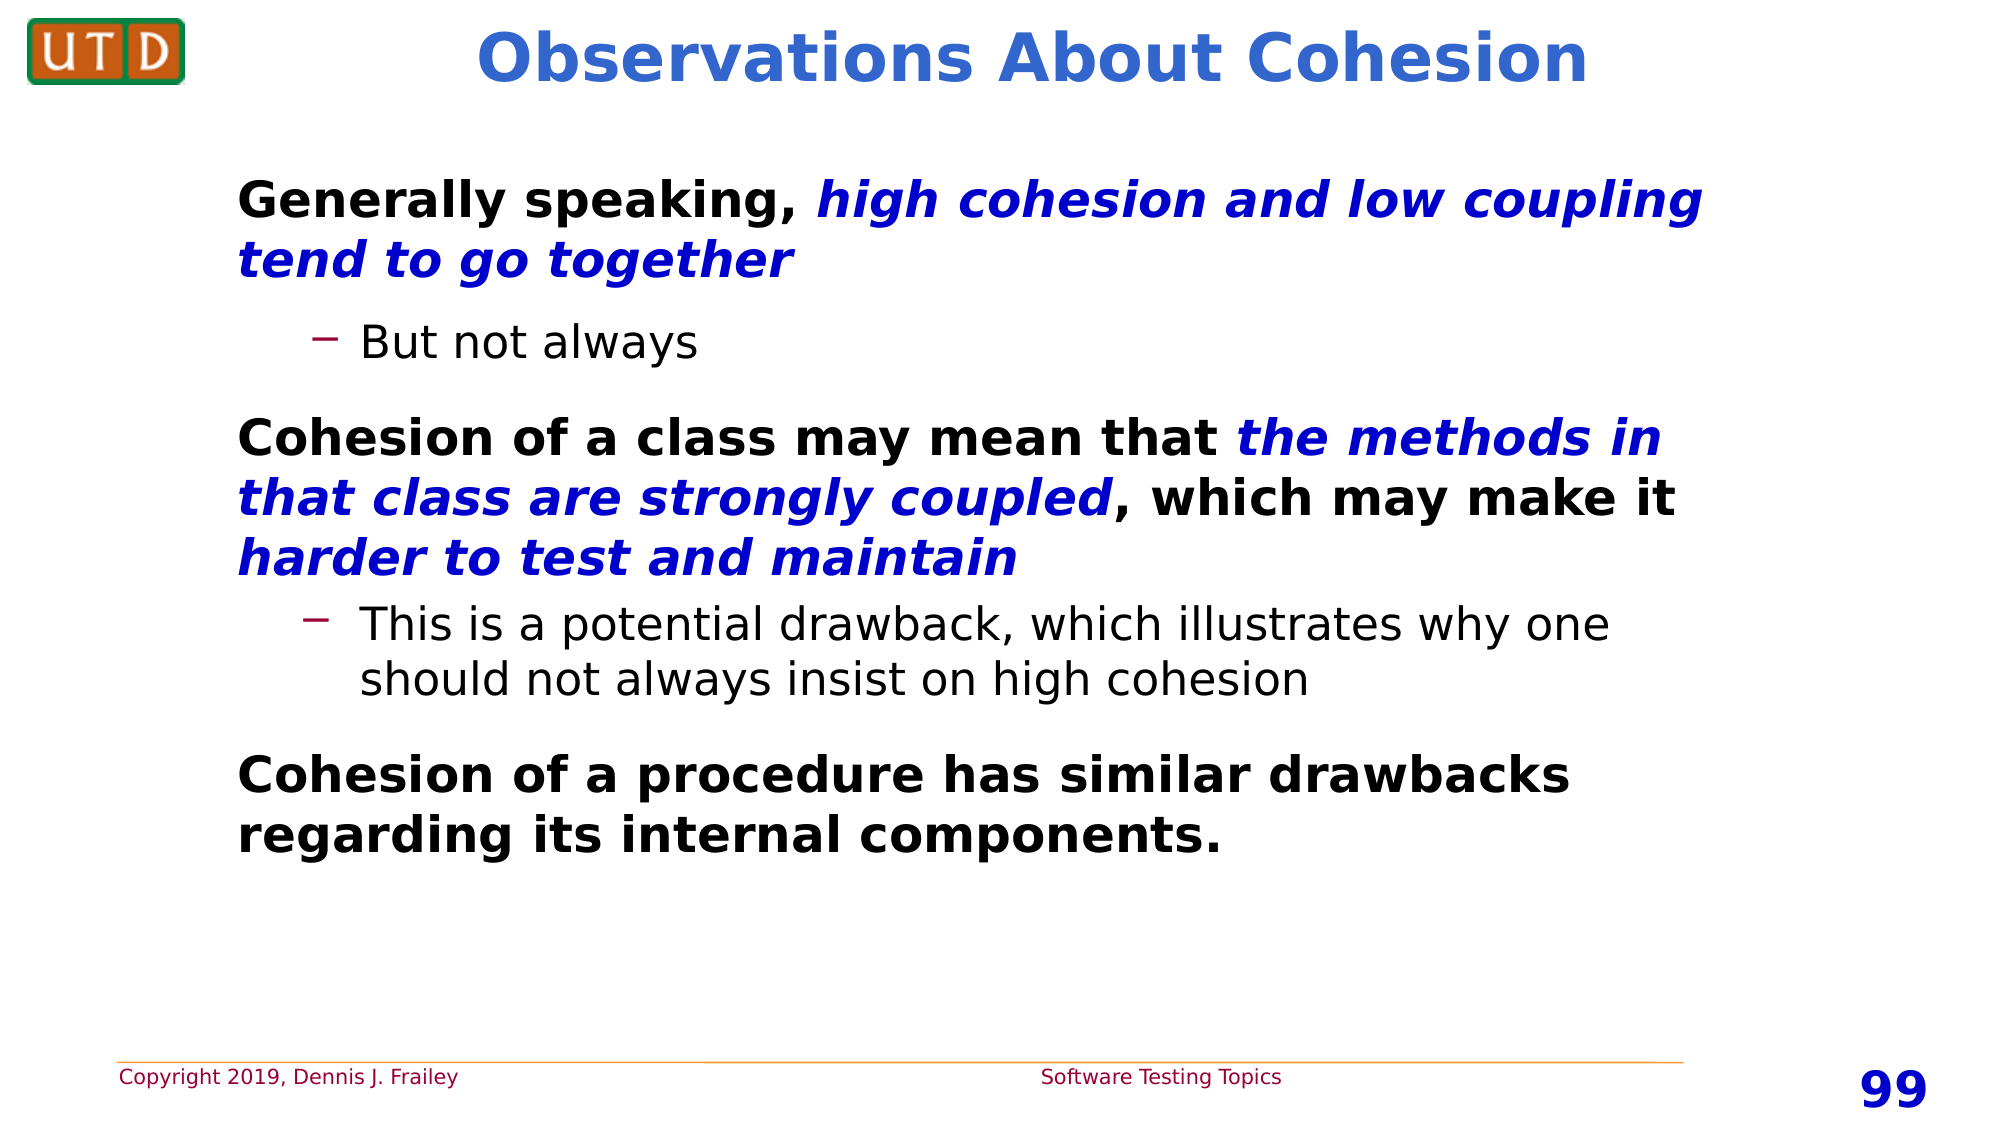

# Observations About Cohesion
Generally speaking, high cohesion and low coupling tend to go together
But not always
Cohesion of a class may mean that the methods in that class are strongly coupled, which may make it harder to test and maintain
This is a potential drawback, which illustrates why one should not always insist on high cohesion
Cohesion of a procedure has similar drawbacks regarding its internal components.